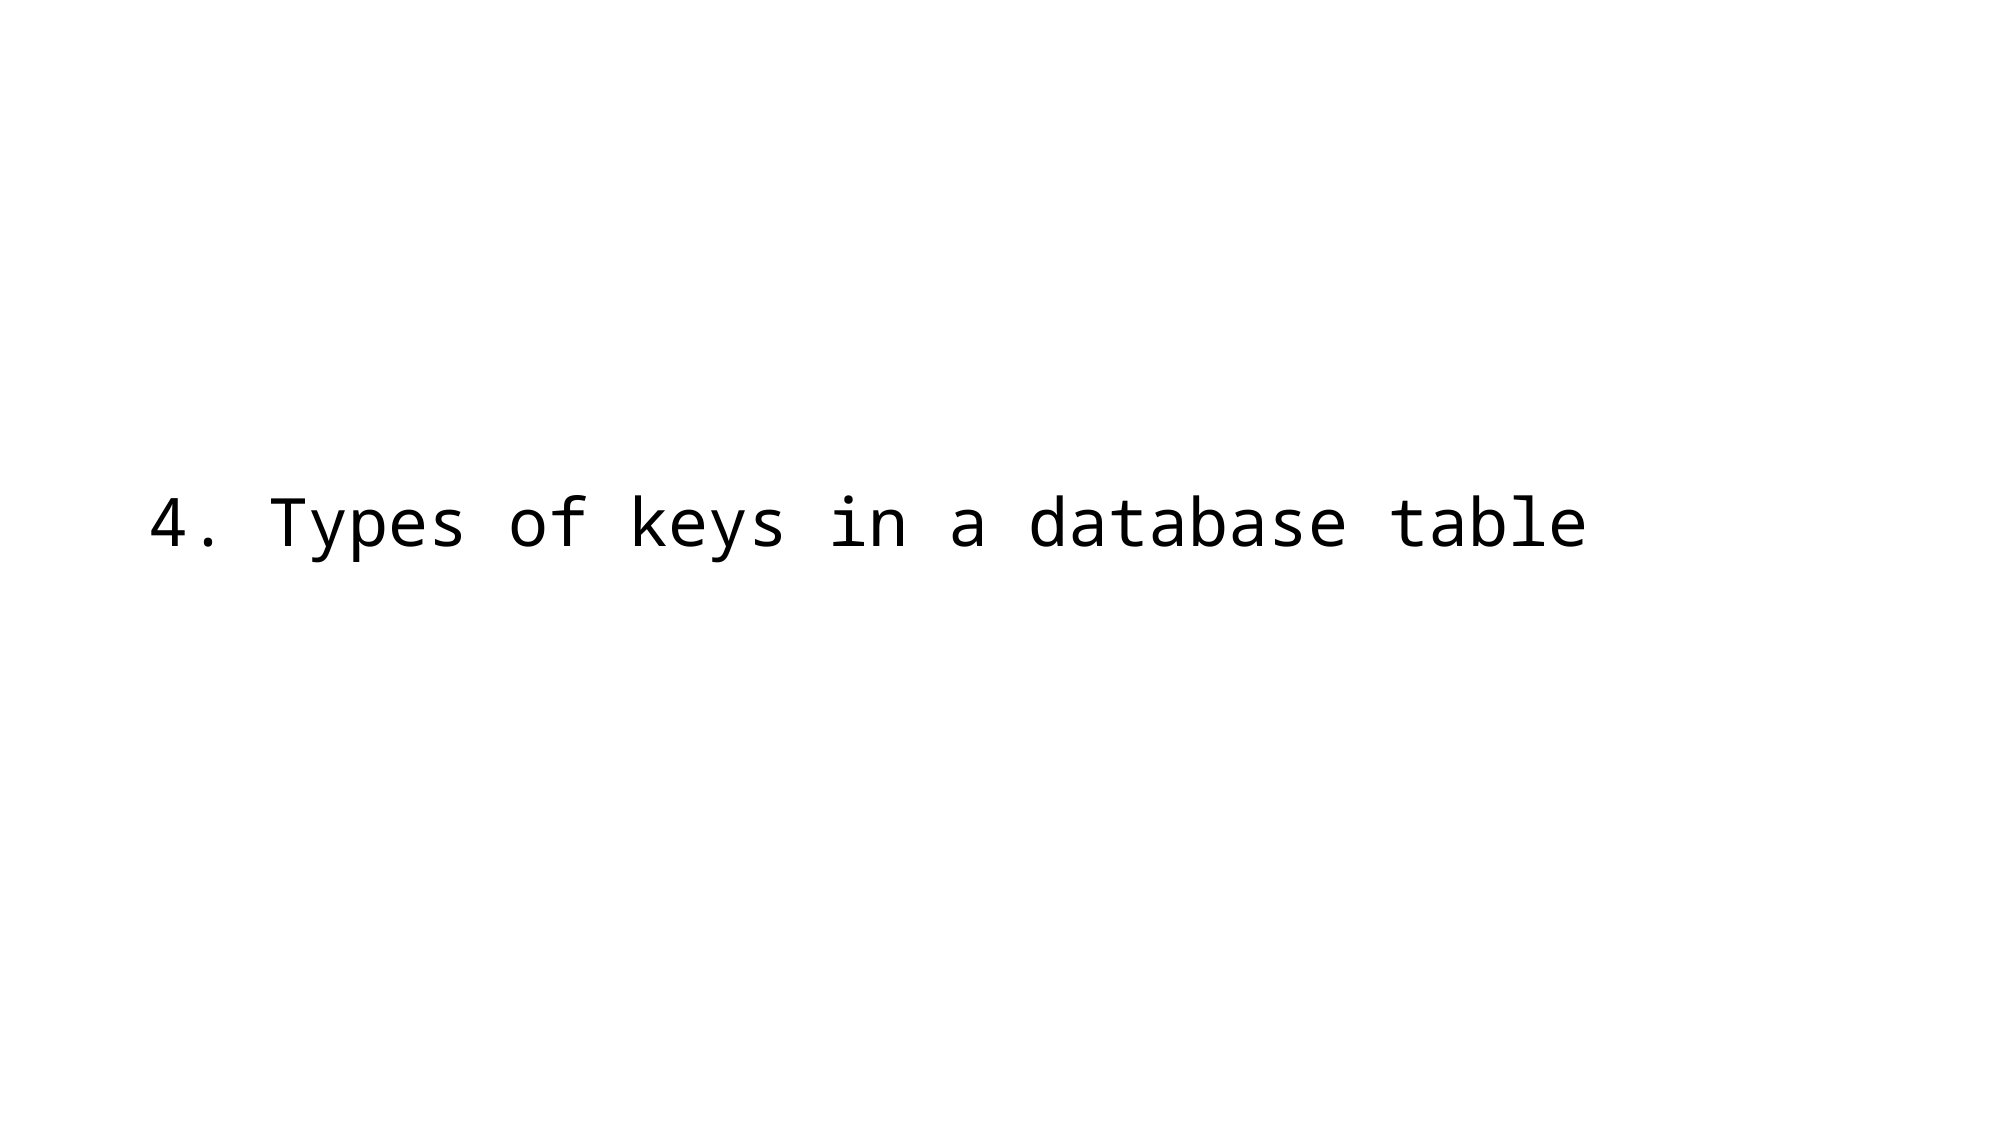

# 4. Types of keys in a database table